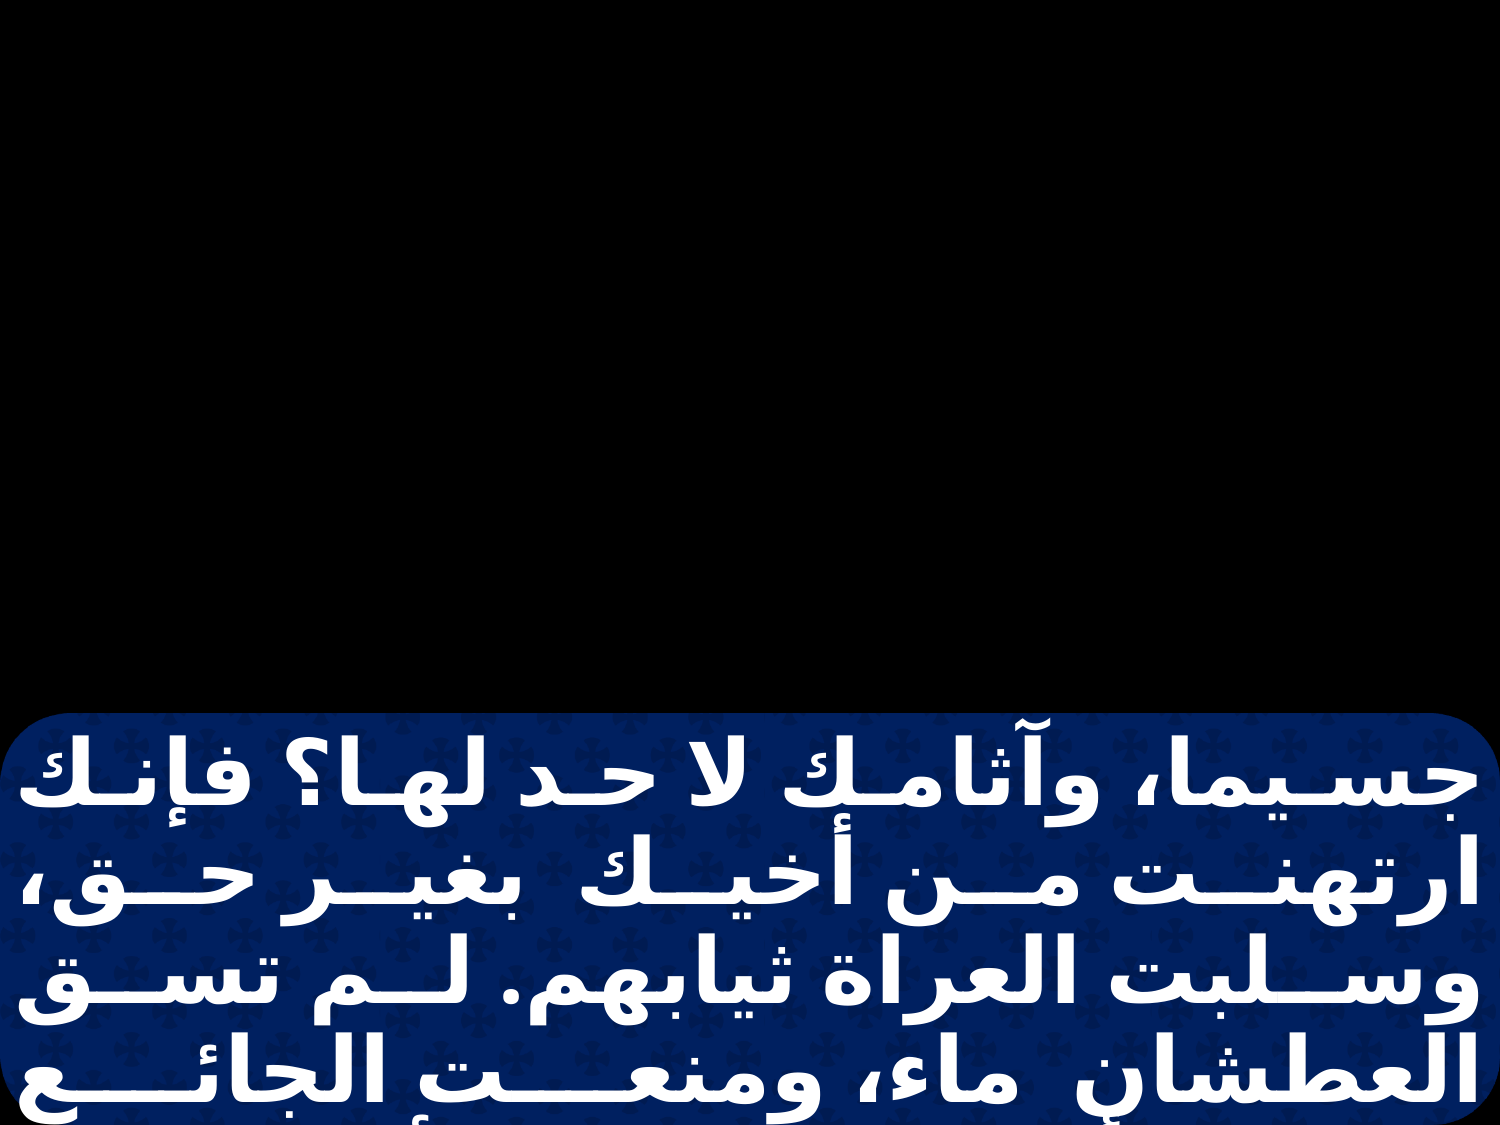

جسيما، وآثامك لا حد لها؟ فإنك ارتهنت من أخيك  بغير حق، وسلبت العراة ثيابهم. لم تسق العطشان  ماء، ومنعت الجائع خبزك. فأصبحت الأرض لذي  الذراع، ومرفوع الجاه استحوذ عليها. أرسلت